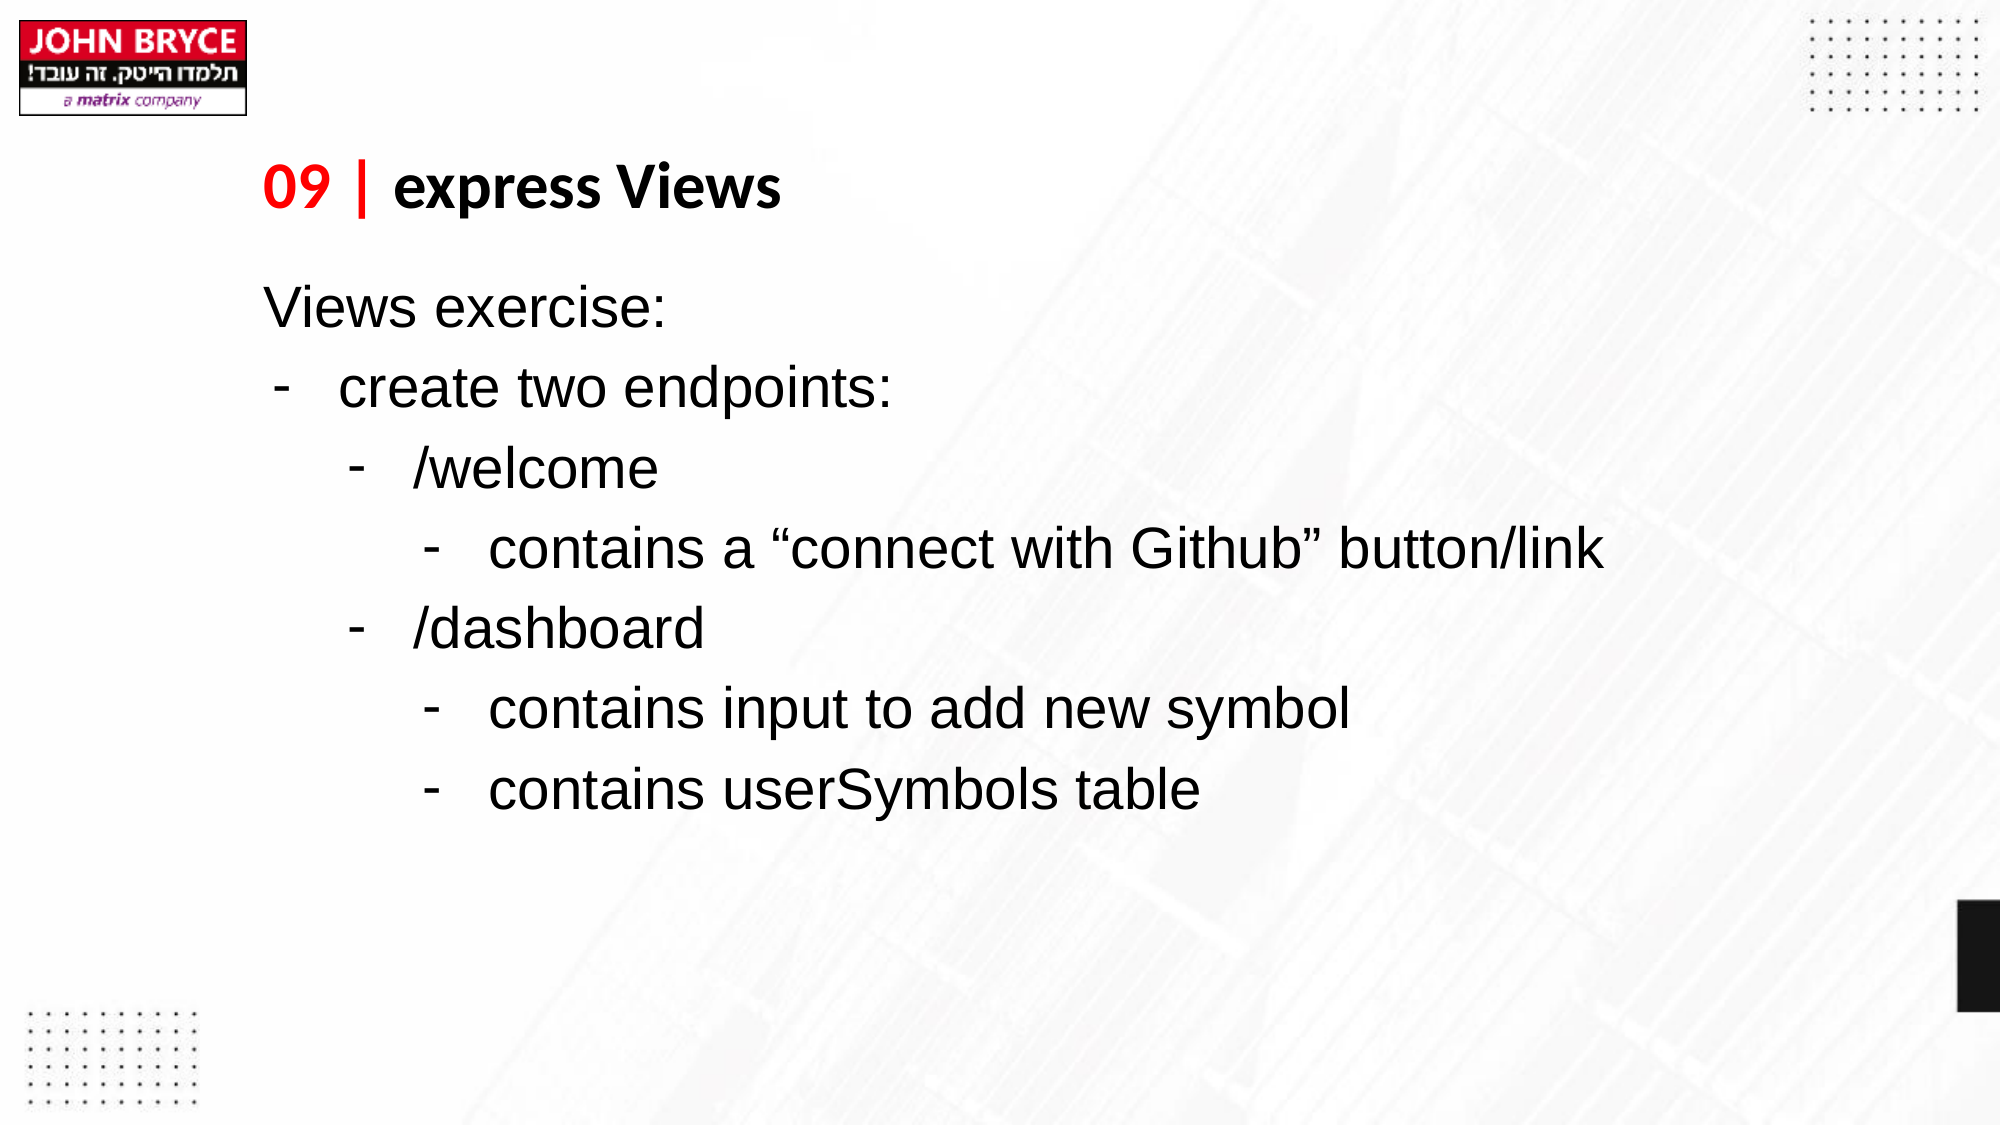

# 09 | express Views

Views exercise:
create two endpoints:
/welcome
contains a “connect with Github” button/link
/dashboard
contains input to add new symbol
contains userSymbols table